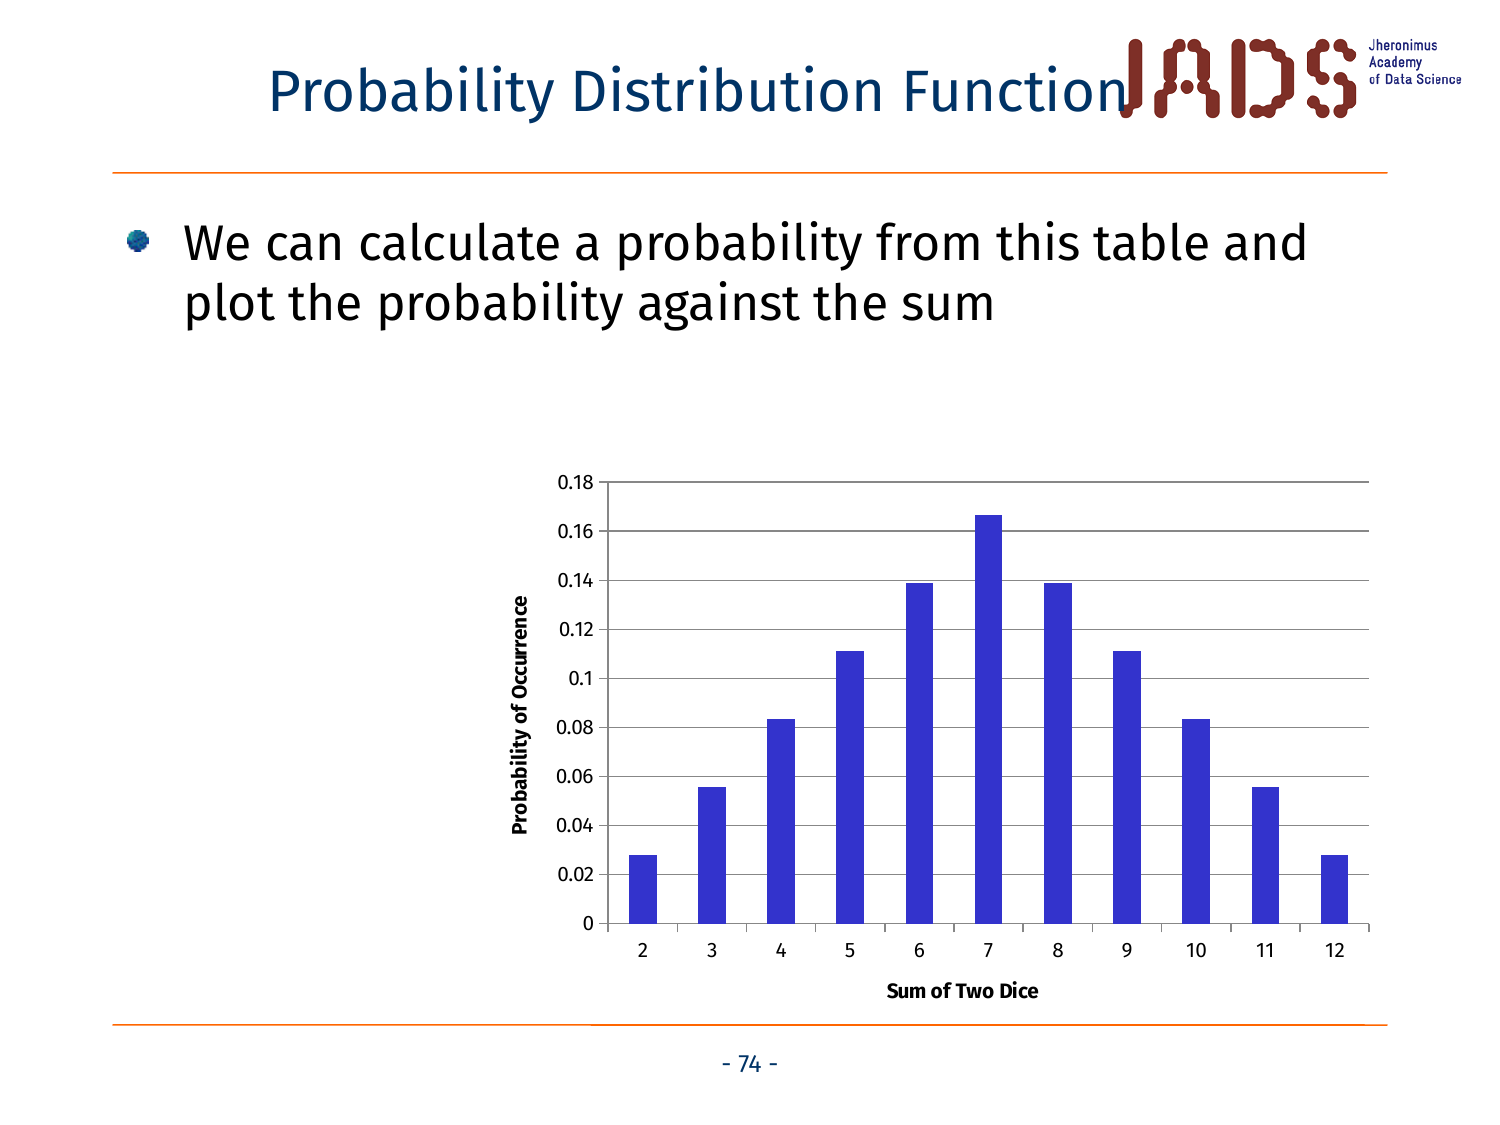

# Probability Distribution Function
We can calculate a probability from this table and plot the probability against the sum

### Chart

| Category |  |
|---|---|
| 2 | 0.027777777777777863 |
| 3 | 0.05555555555555547 |
| 4 | 0.08333333333333345 |
| 5 | 0.11111111111111116 |
| 6 | 0.1388888888888889 |
| 7 | 0.16666666666666669 |
| 8 | 0.1388888888888889 |
| 9 | 0.11111111111111116 |
| 10 | 0.08333333333333345 |
| 11 | 0.05555555555555547 |
| 12 | 0.027777777777777863 |
74